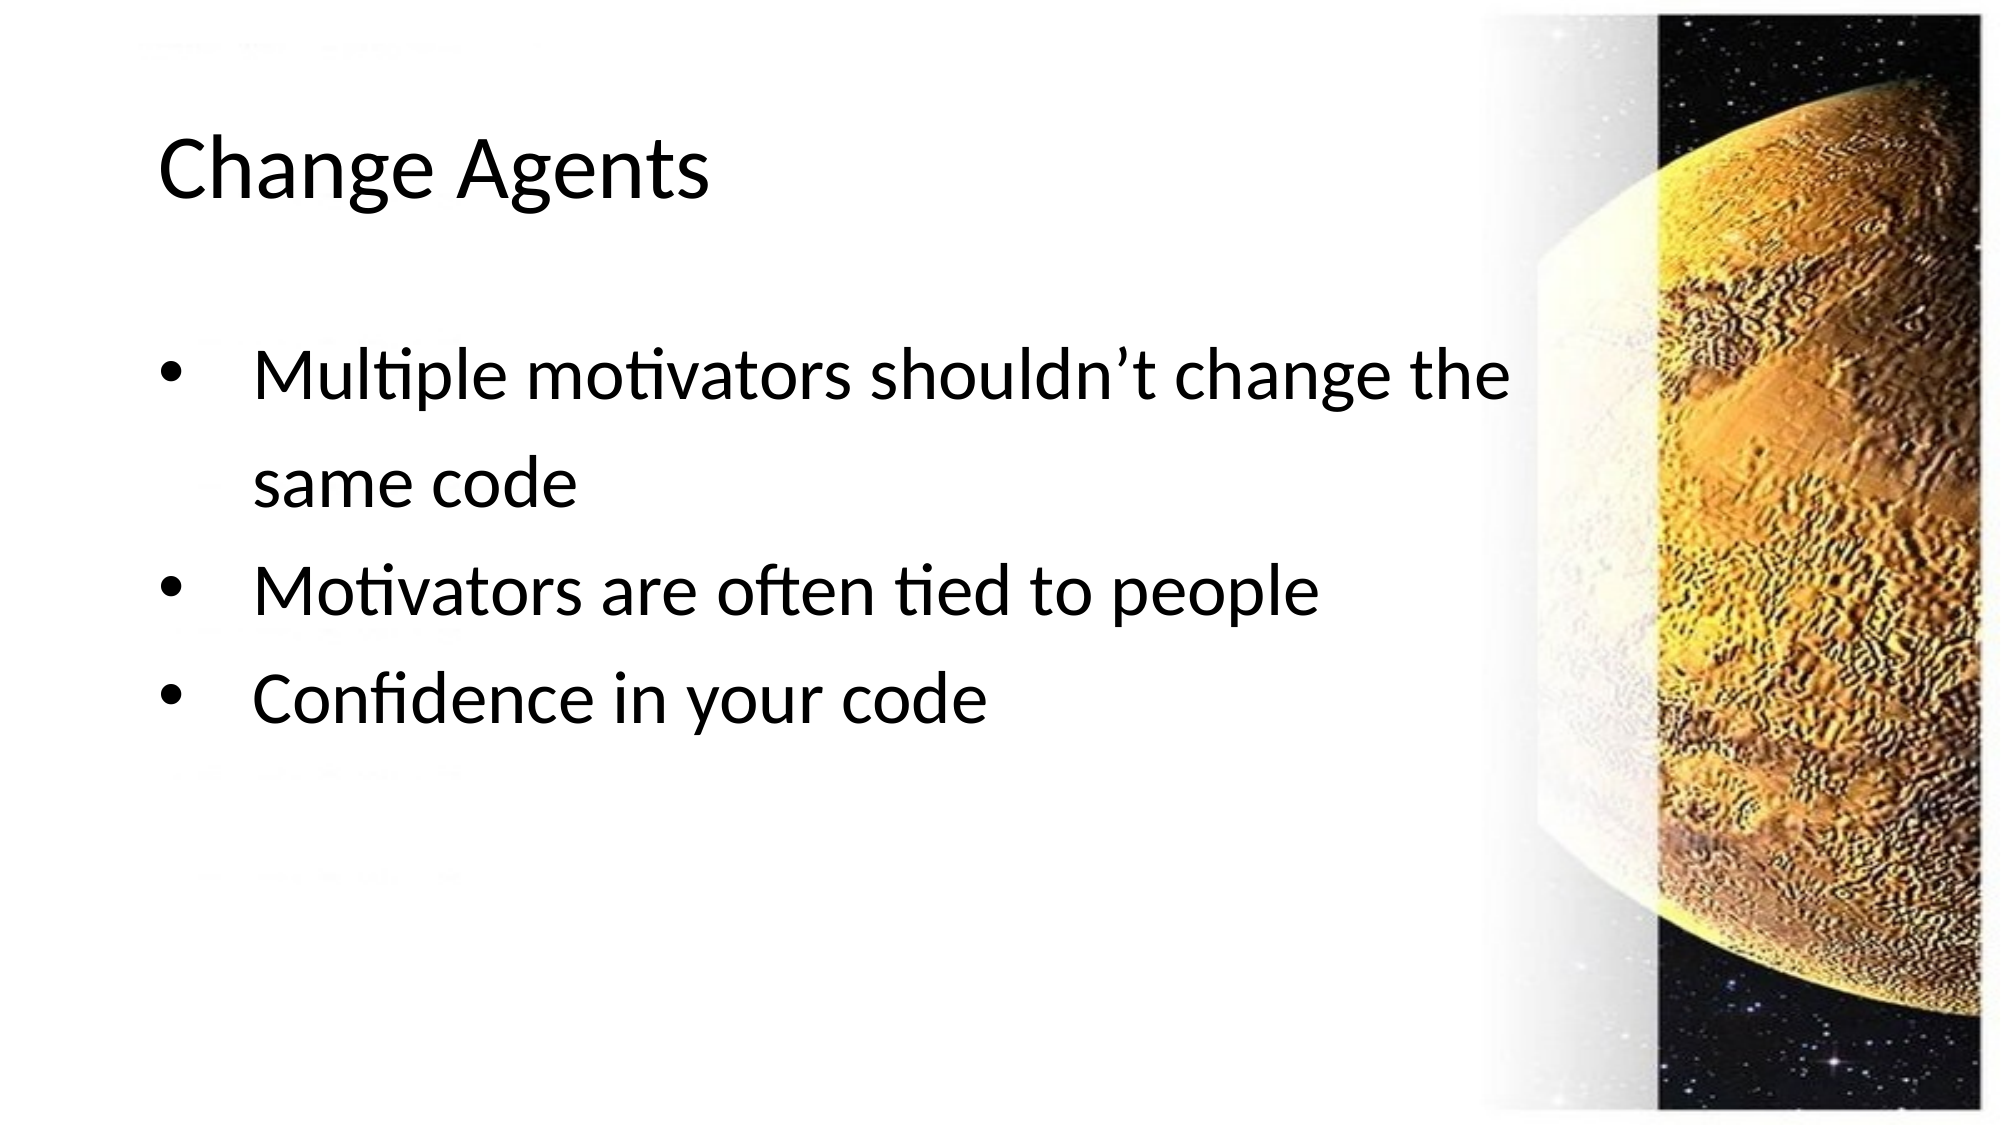

# Change Agents
Multiple motivators shouldn’t change the same code
Motivators are often tied to people
Confidence in your code